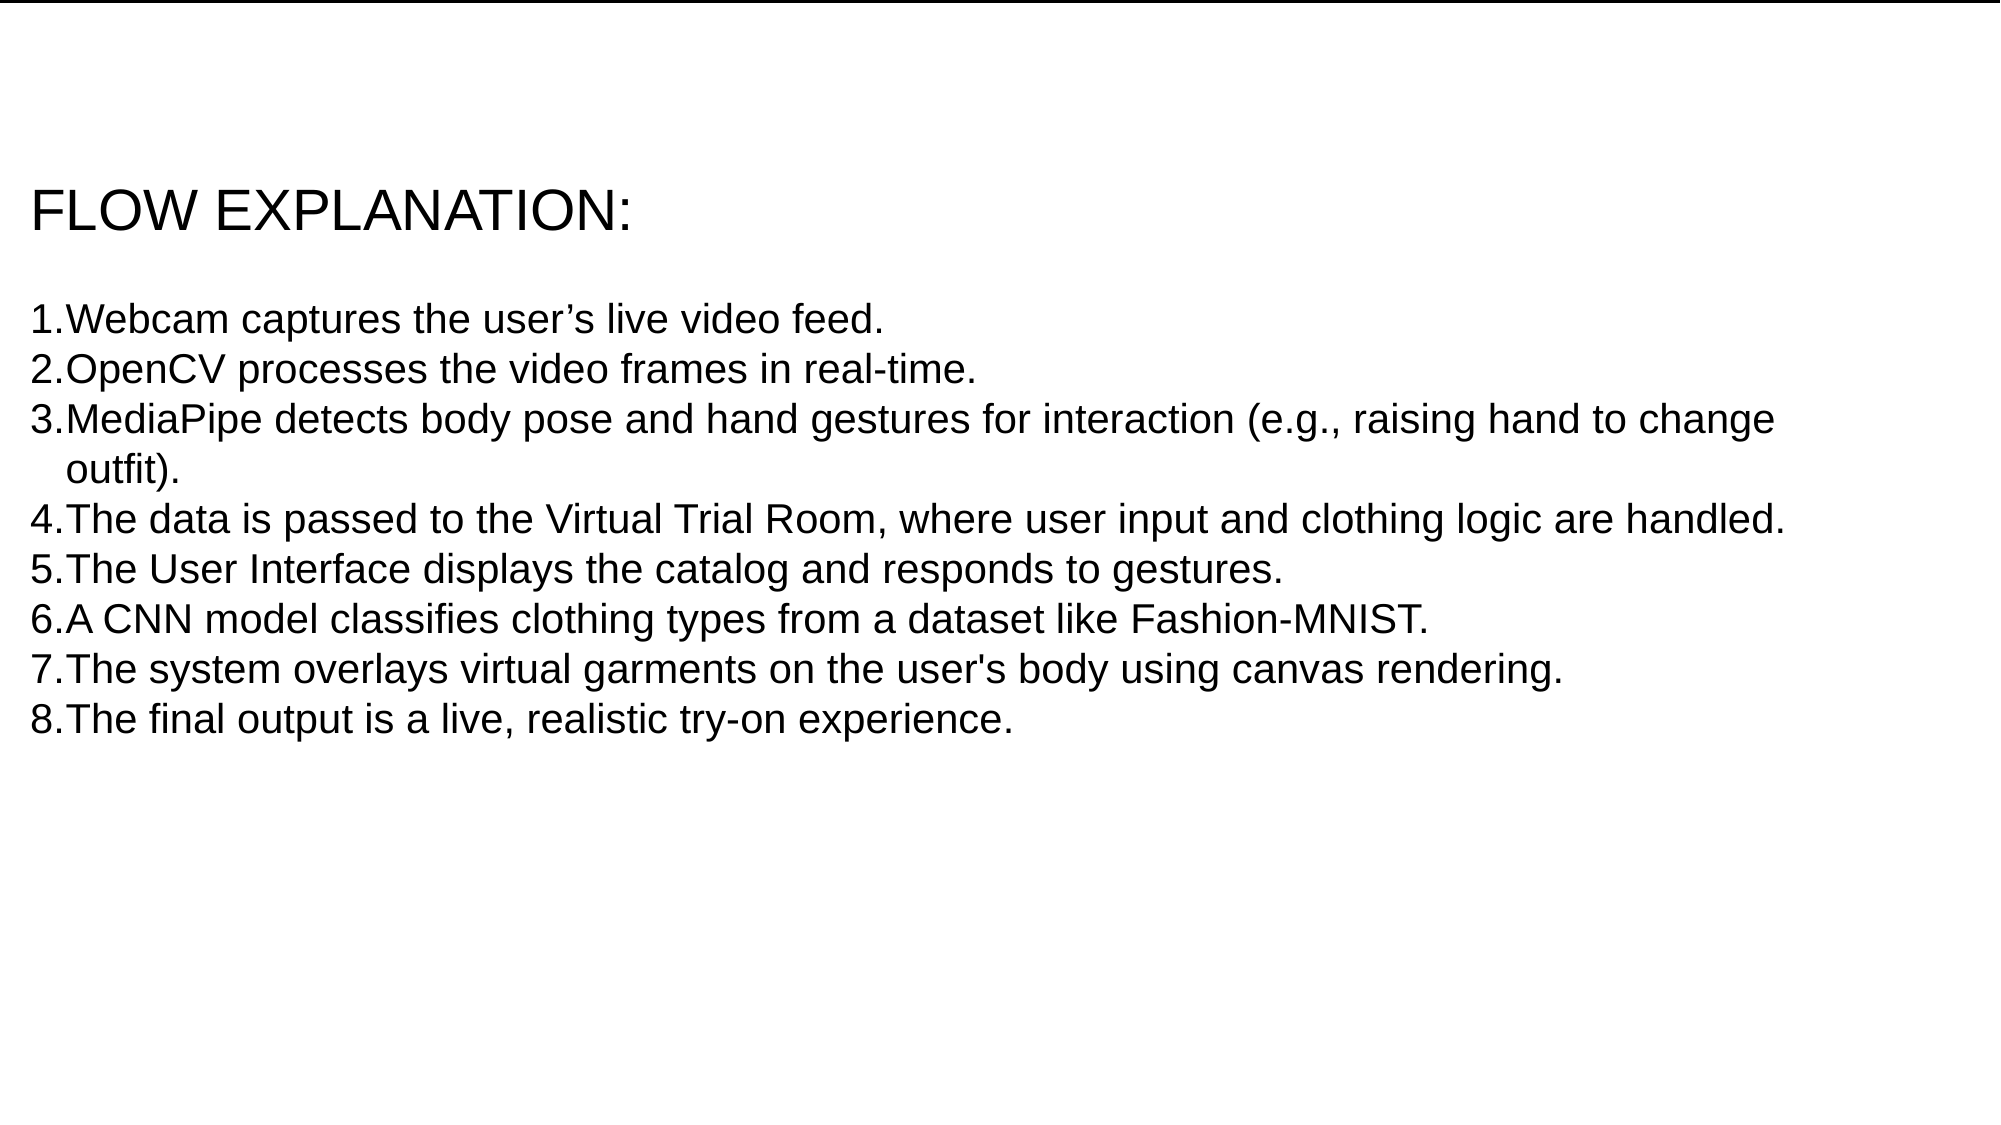

FLOW EXPLANATION:

Webcam captures the user’s live video feed.
OpenCV processes the video frames in real-time.
MediaPipe detects body pose and hand gestures for interaction (e.g., raising hand to change outfit).
The data is passed to the Virtual Trial Room, where user input and clothing logic are handled.
The User Interface displays the catalog and responds to gestures.
A CNN model classifies clothing types from a dataset like Fashion-MNIST.
The system overlays virtual garments on the user's body using canvas rendering.
The final output is a live, realistic try-on experience.